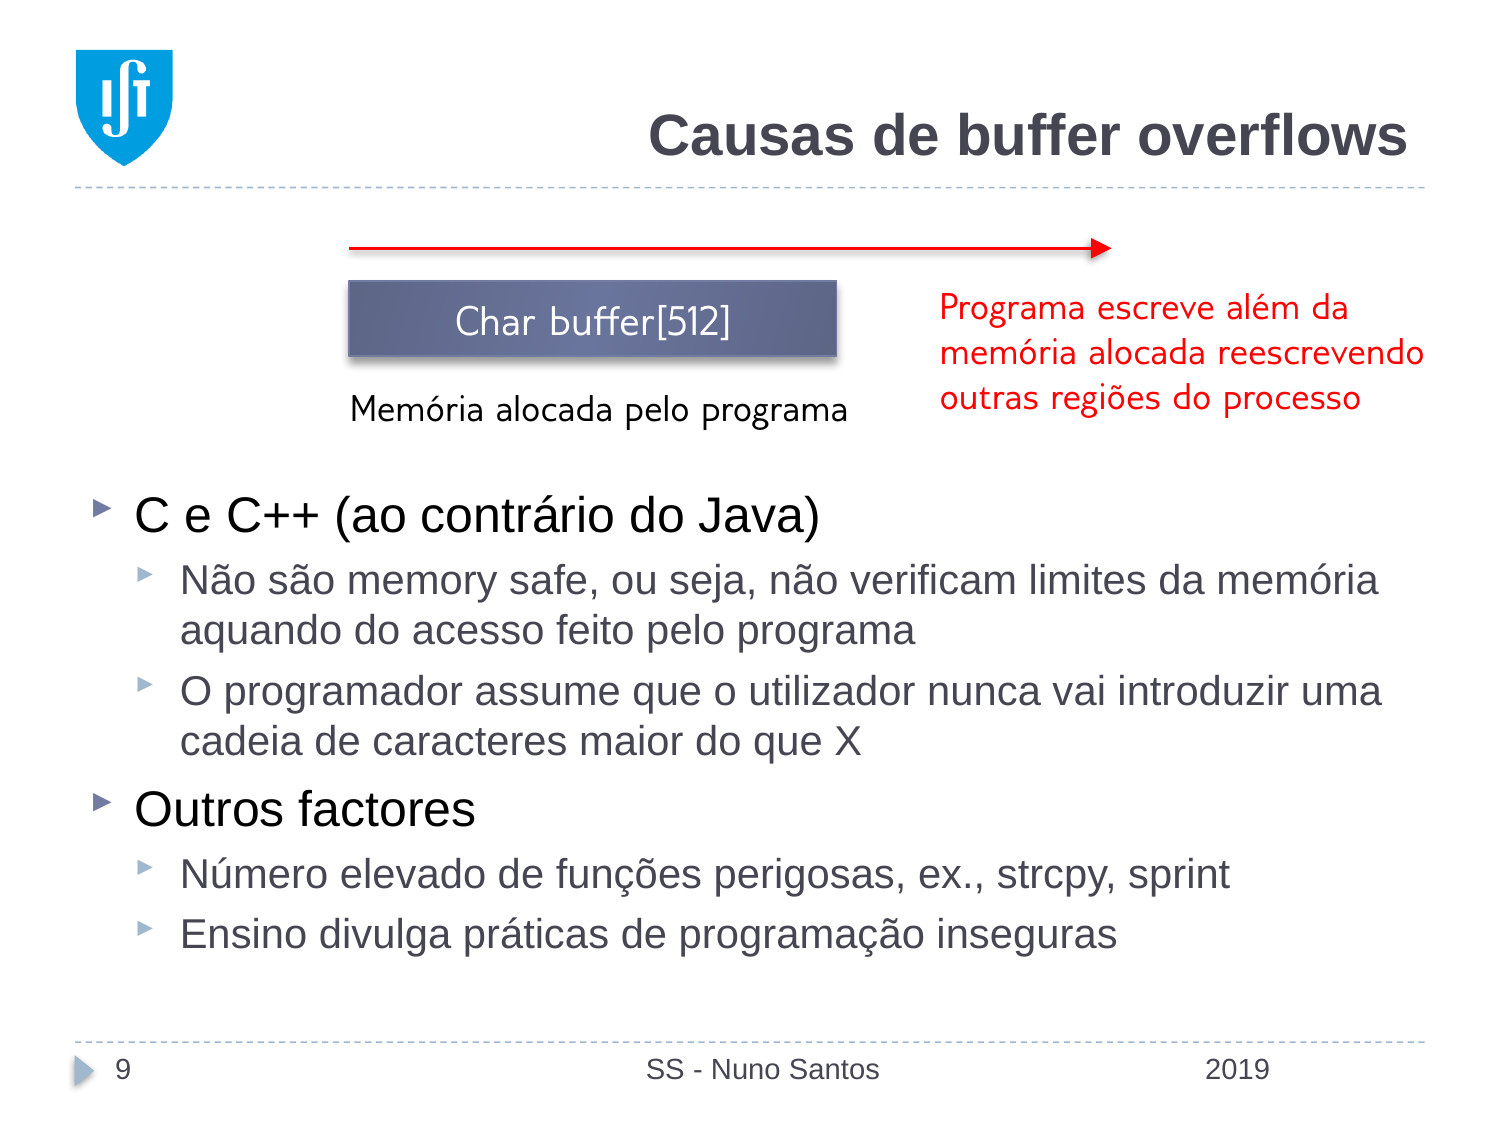

# Causas de buffer overflows
Programa escreve além da memória alocada reescrevendo outras regiões do processo
Char buffer[512]
Memória alocada pelo programa
C e C++ (ao contrário do Java)
Não são memory safe, ou seja, não verificam limites da memória aquando do acesso feito pelo programa
O programador assume que o utilizador nunca vai introduzir uma cadeia de caracteres maior do que X
Outros factores
Número elevado de funções perigosas, ex., strcpy, sprint
Ensino divulga práticas de programação inseguras
9
SS - Nuno Santos
2019